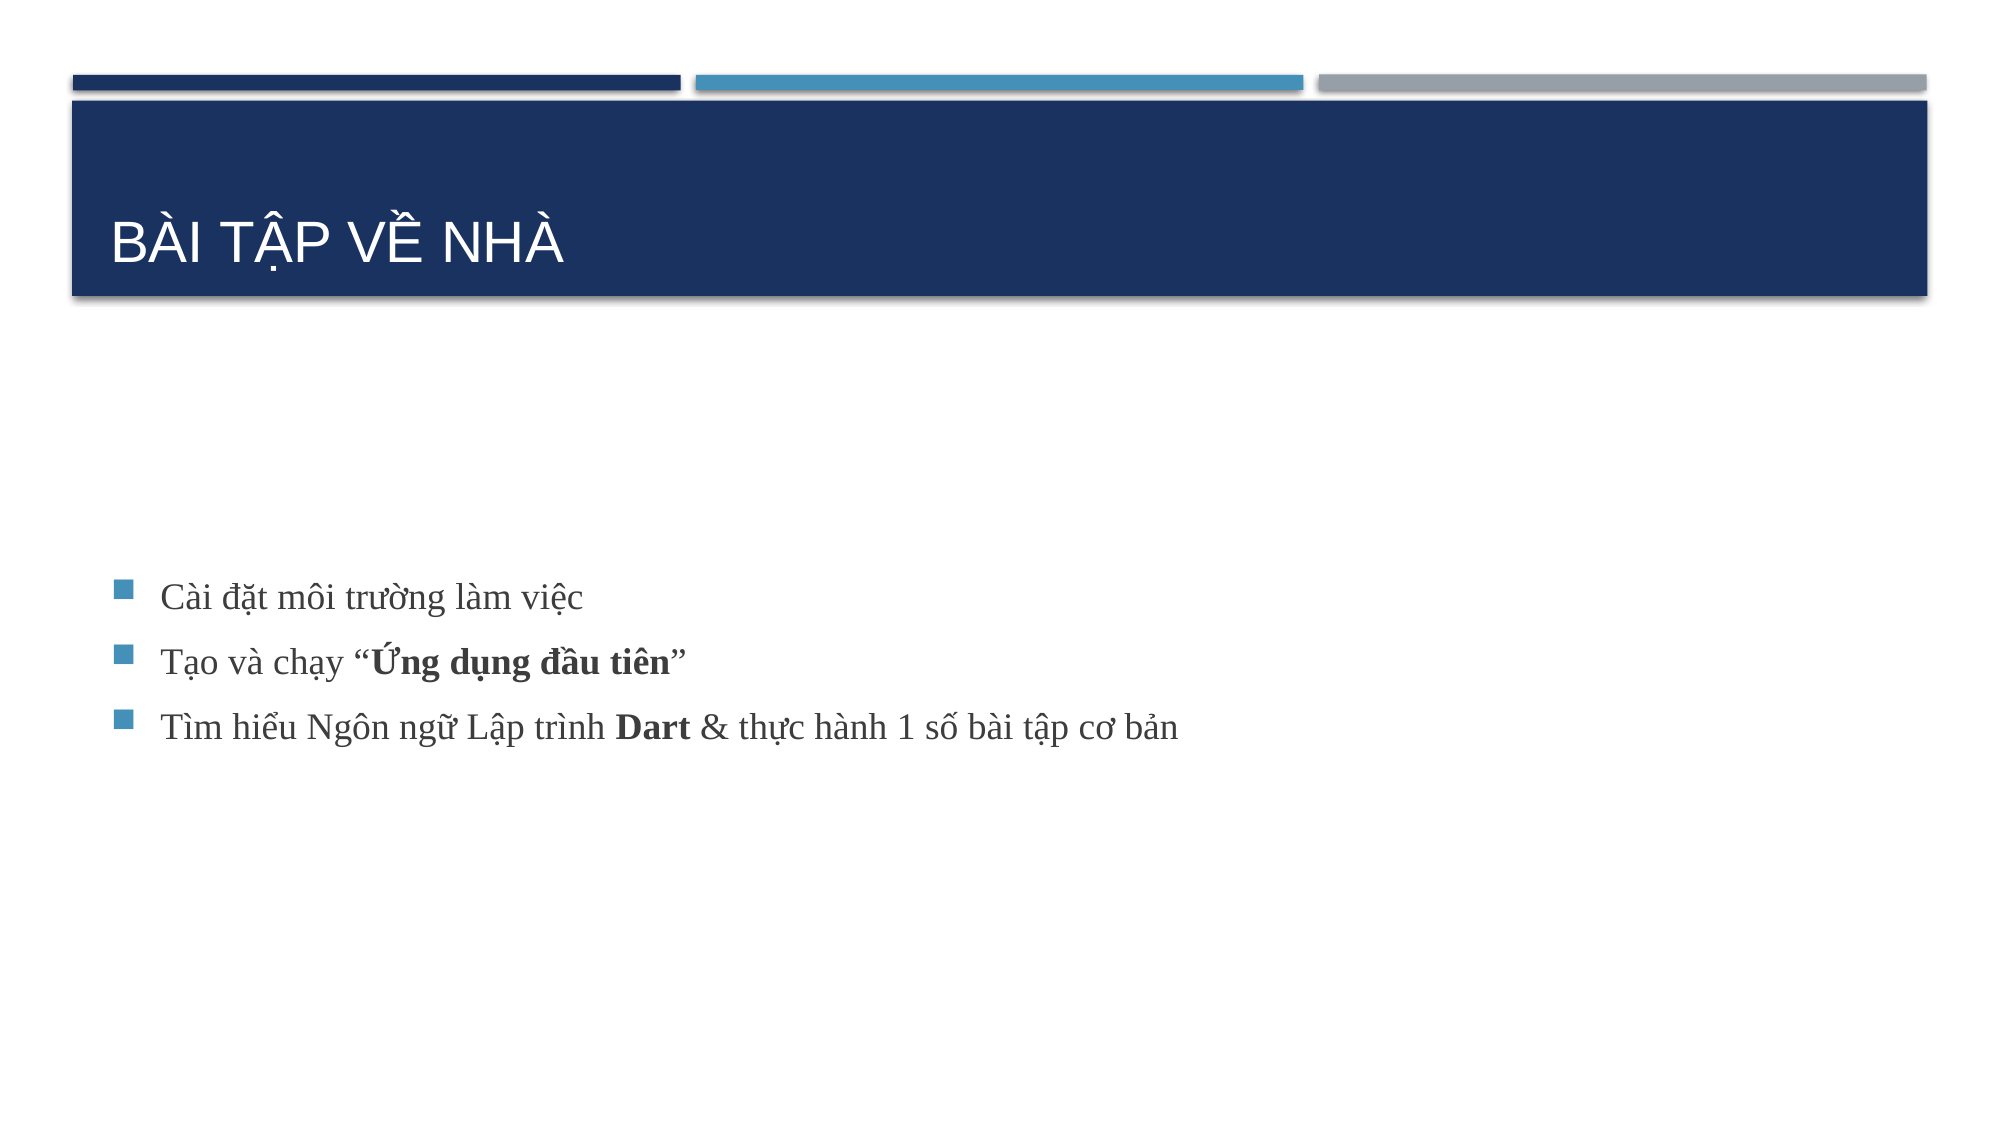

# Bài tập về nhà
Cài đặt môi trường làm việc
Tạo và chạy “Ứng dụng đầu tiên”
Tìm hiểu Ngôn ngữ Lập trình Dart & thực hành 1 số bài tập cơ bản